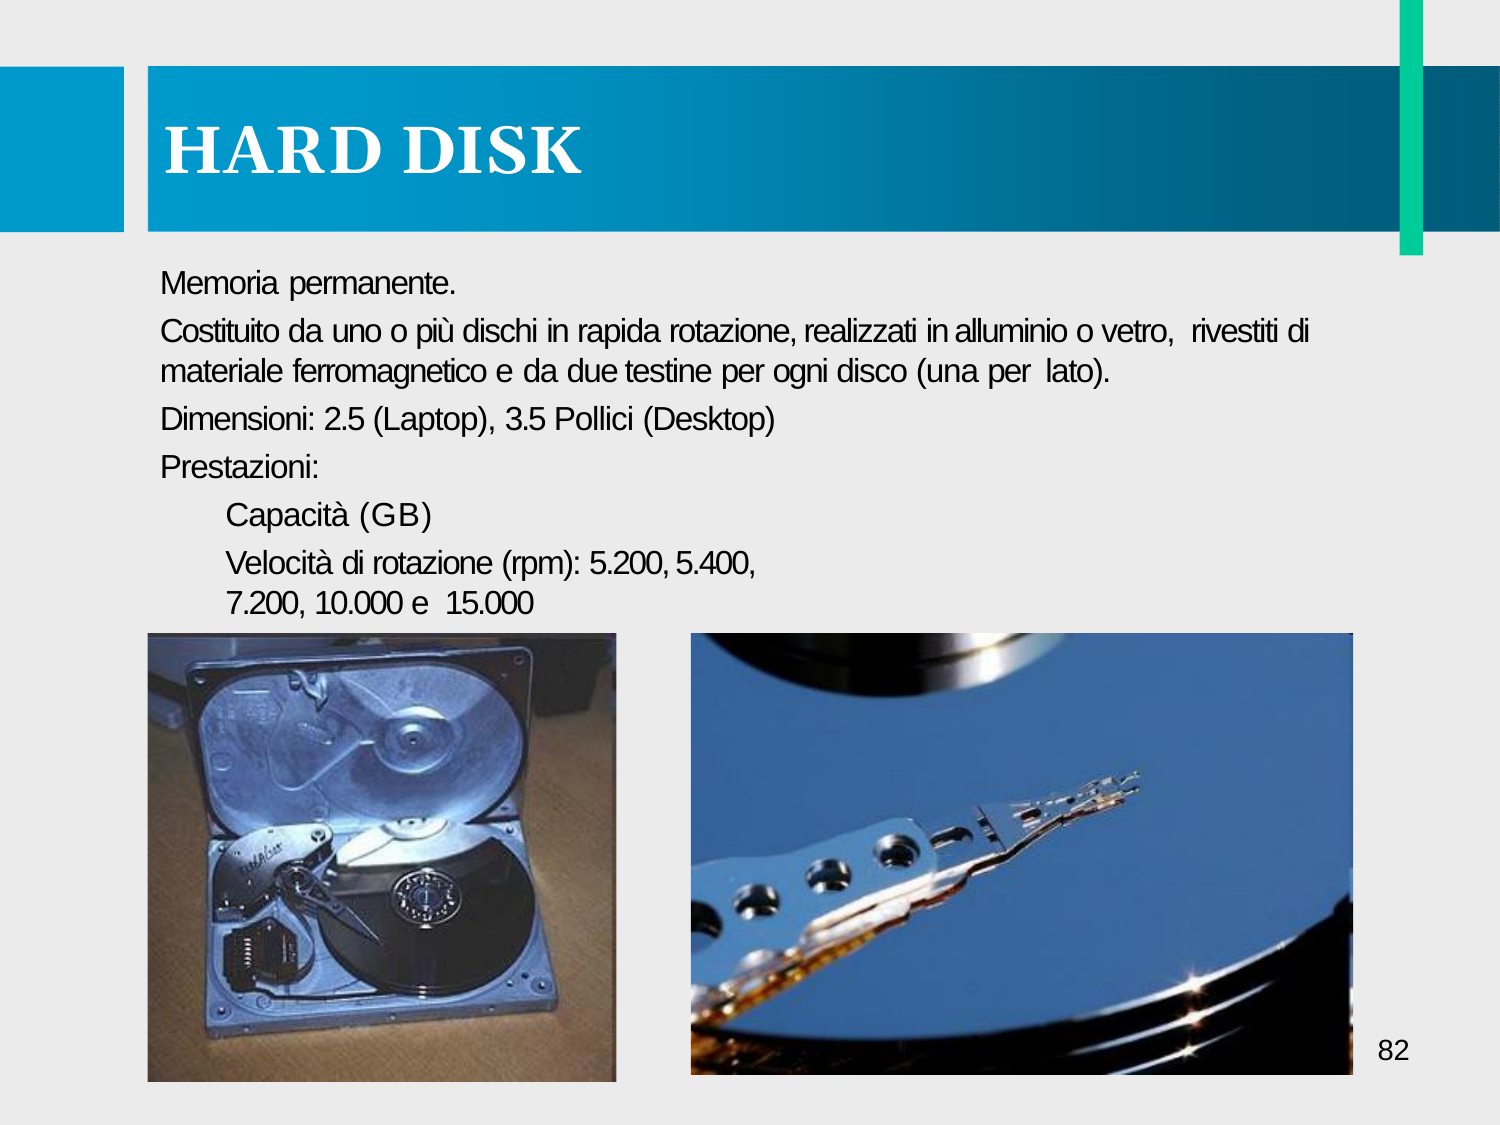

# HARD DISK

Memoria permanente.
Costituito da uno o più dischi in rapida rotazione, realizzati in alluminio o vetro,  rivestiti di materiale ferromagnetico e da due testine per ogni disco (una per lato).
Dimensioni: 2.5 (Laptop), 3.5 Pollici (Desktop)  Prestazioni:
Capacità (GB)
Velocità di rotazione (rpm): 5.200, 5.400, 7.200, 10.000 e 15.000

82